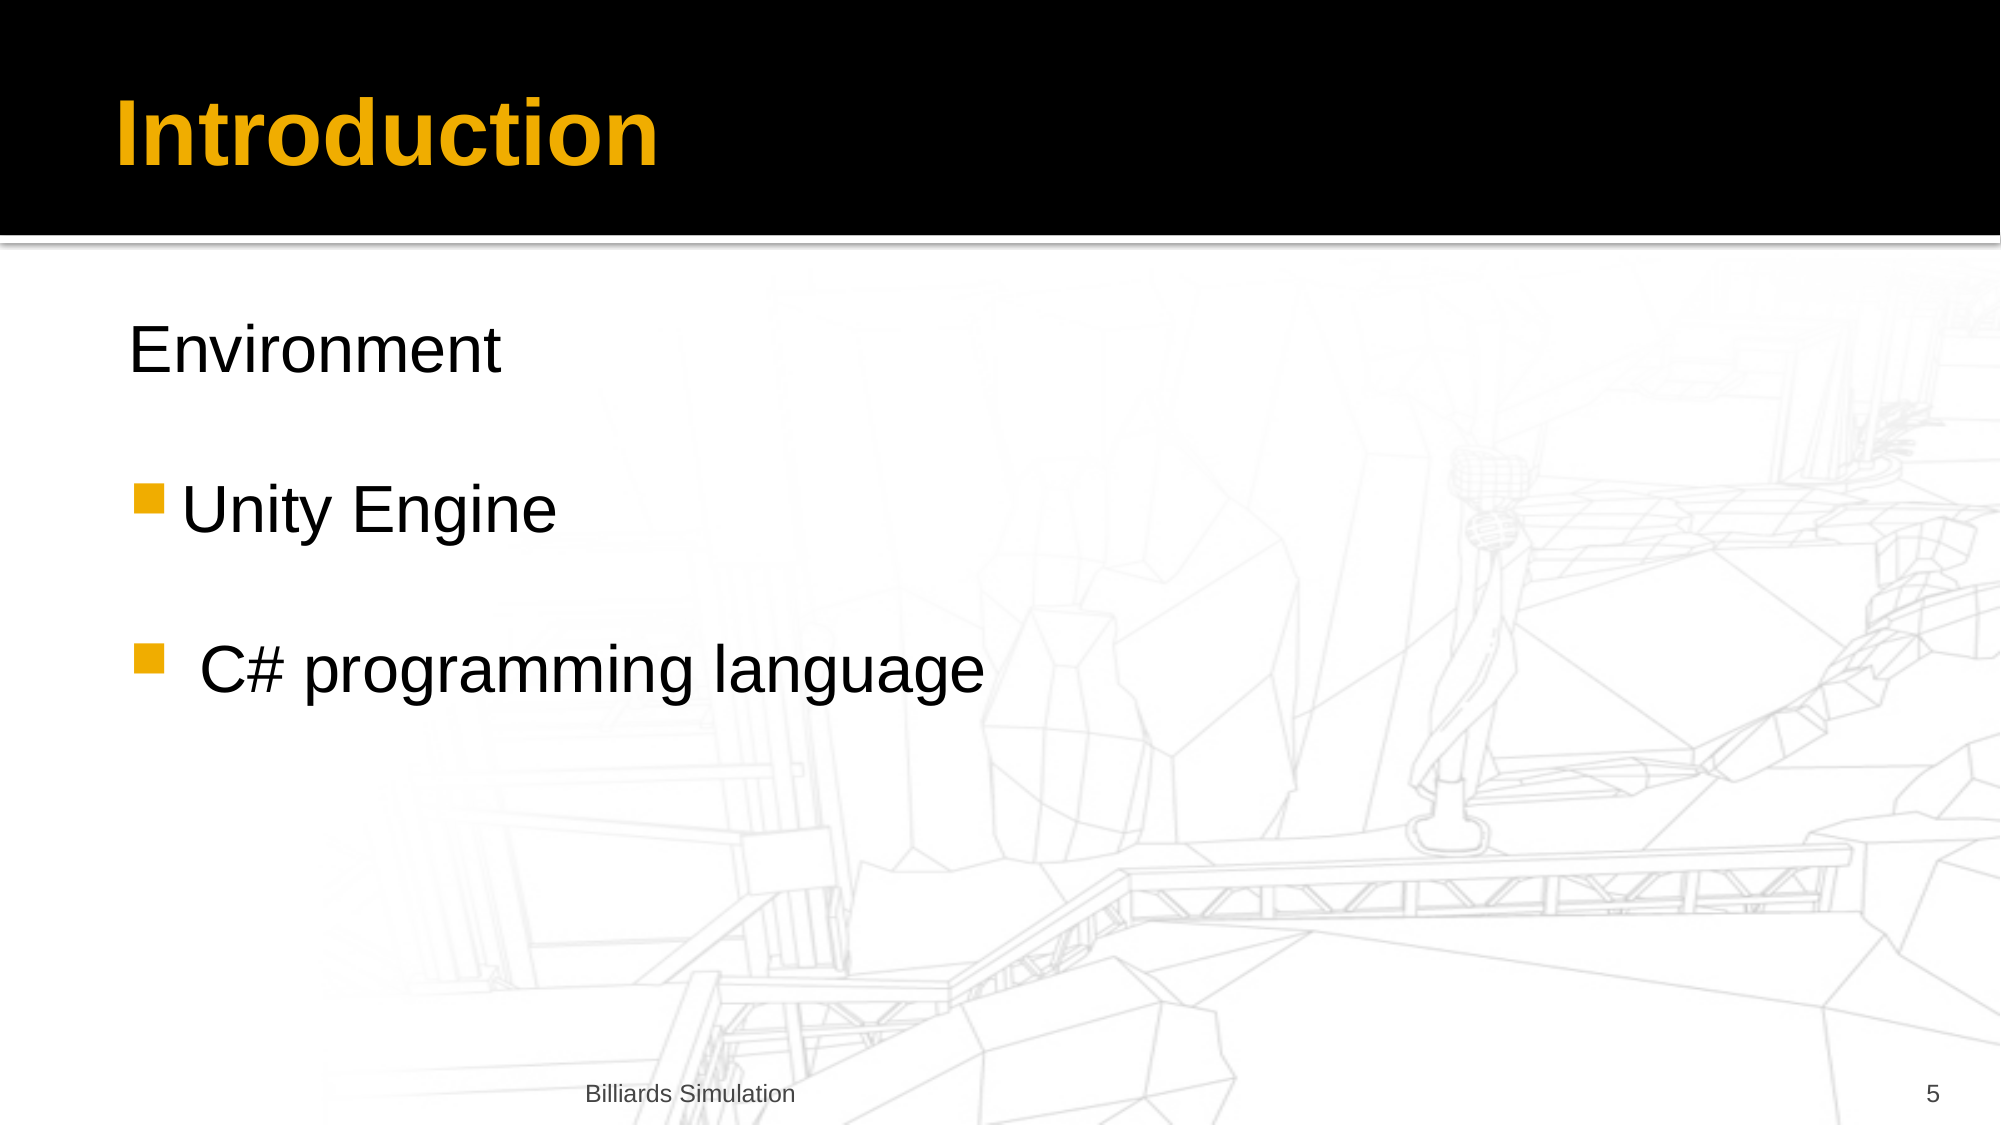

# Introduction
Environment

Unity Engine

 C# programming language

Billiards Simulation
5